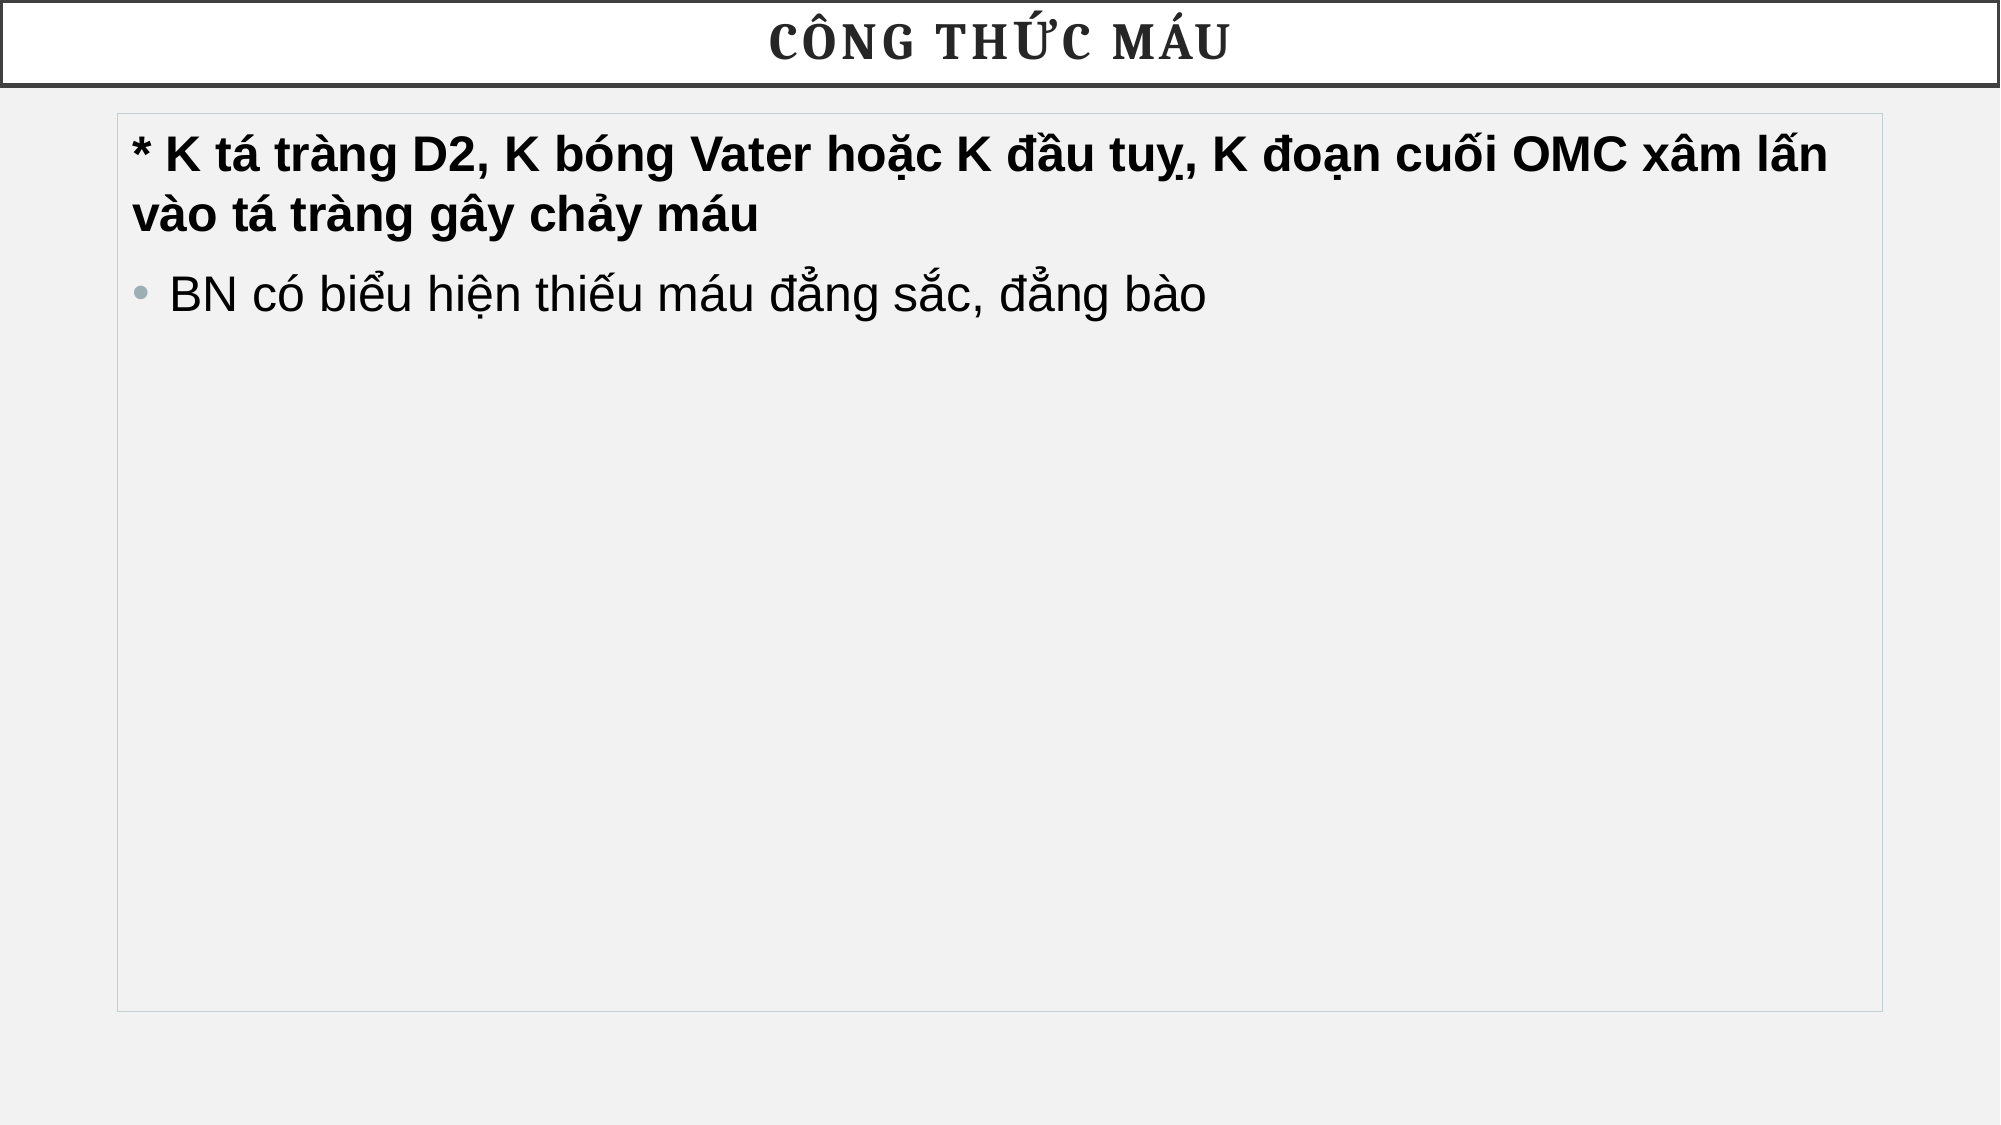

CÔNG THỨC MÁU
* K tá tràng D2, K bóng Vater hoặc K đầu tuỵ, K đoạn cuối OMC xâm lấn vào tá tràng gây chảy máu
BN có biểu hiện thiếu máu đẳng sắc, đẳng bào